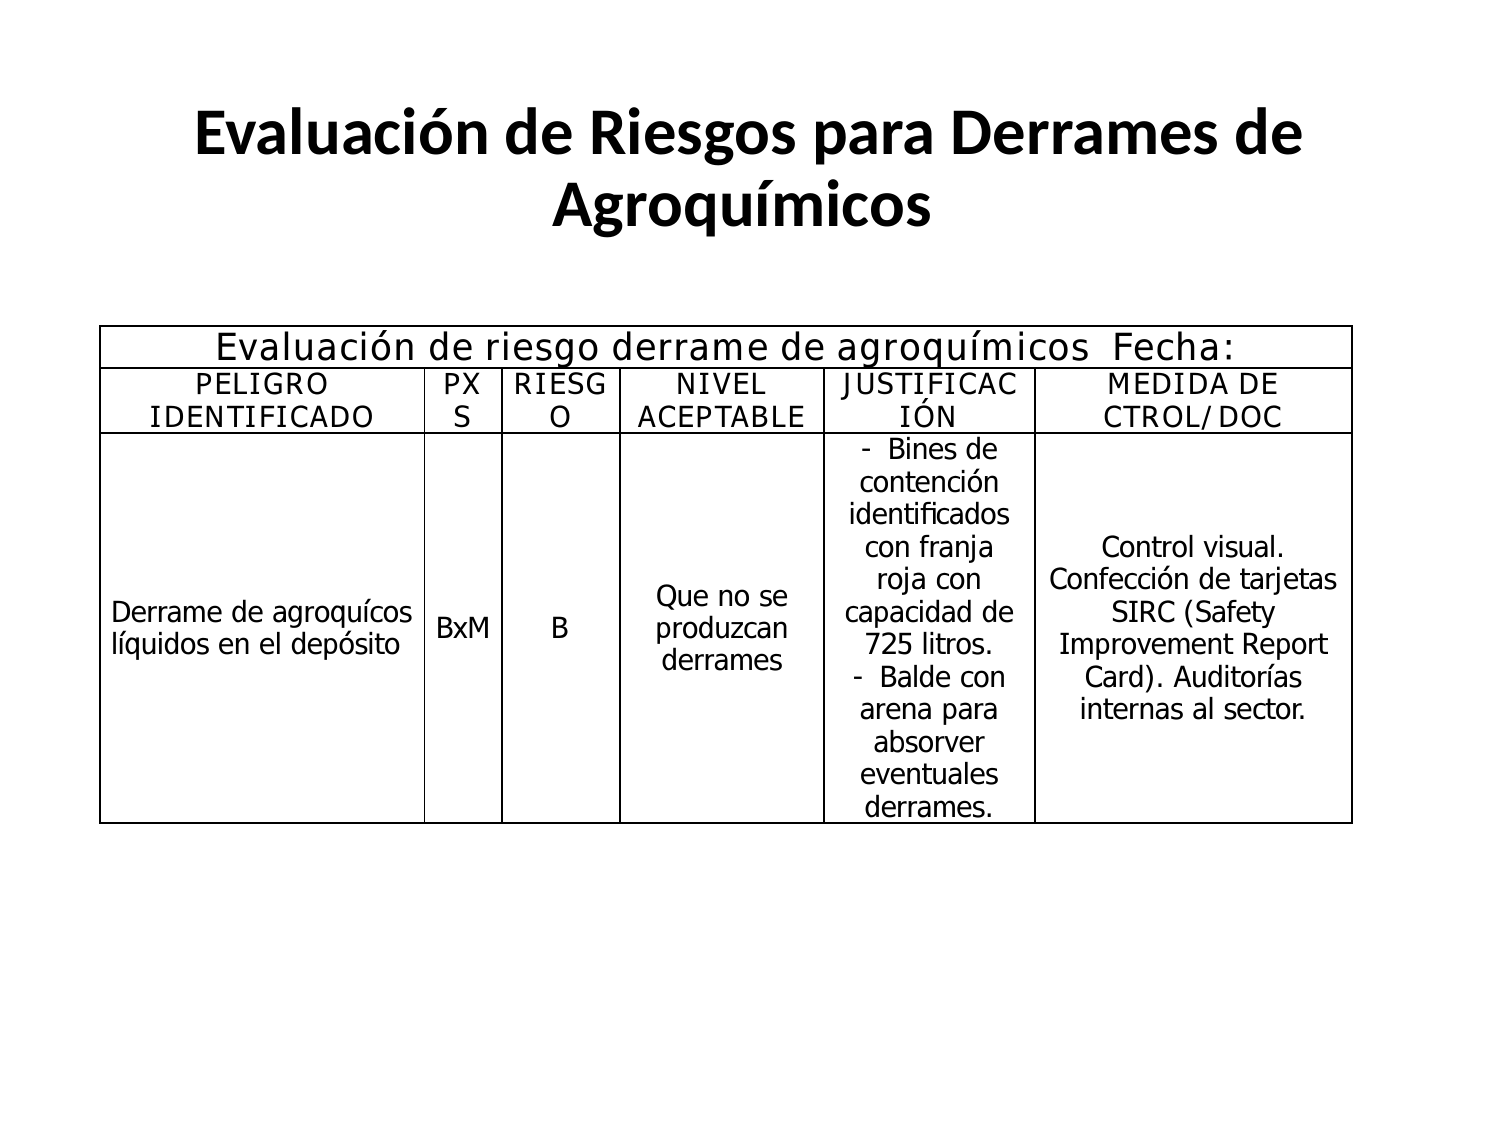

# Evaluación de Riesgos para Derrames de Agroquímicos
| Evaluación de riesgo derrame de agroquímicos Fecha: |  |  |  |  |  |
| --- | --- | --- | --- | --- | --- |
| PELIGRO IDENTIFICADO | PXS | RIESGO | NIVEL ACEPTABLE | JUSTIFICACIÓN | MEDIDA DE CTROL/DOC |
| Derrame de agroquícos líquidos en el depósito | BxM | B | Que no se produzcan derrames | -   Bines de contención identificados con franja roja con capacidad de 725 litros. | Control visual. Confección de tarjetas SIRC (Safety Improvement Report Card). Auditorías internas al sector. |
|  |  |  |  | -   Balde con arena para absorver eventuales derrames. |  |